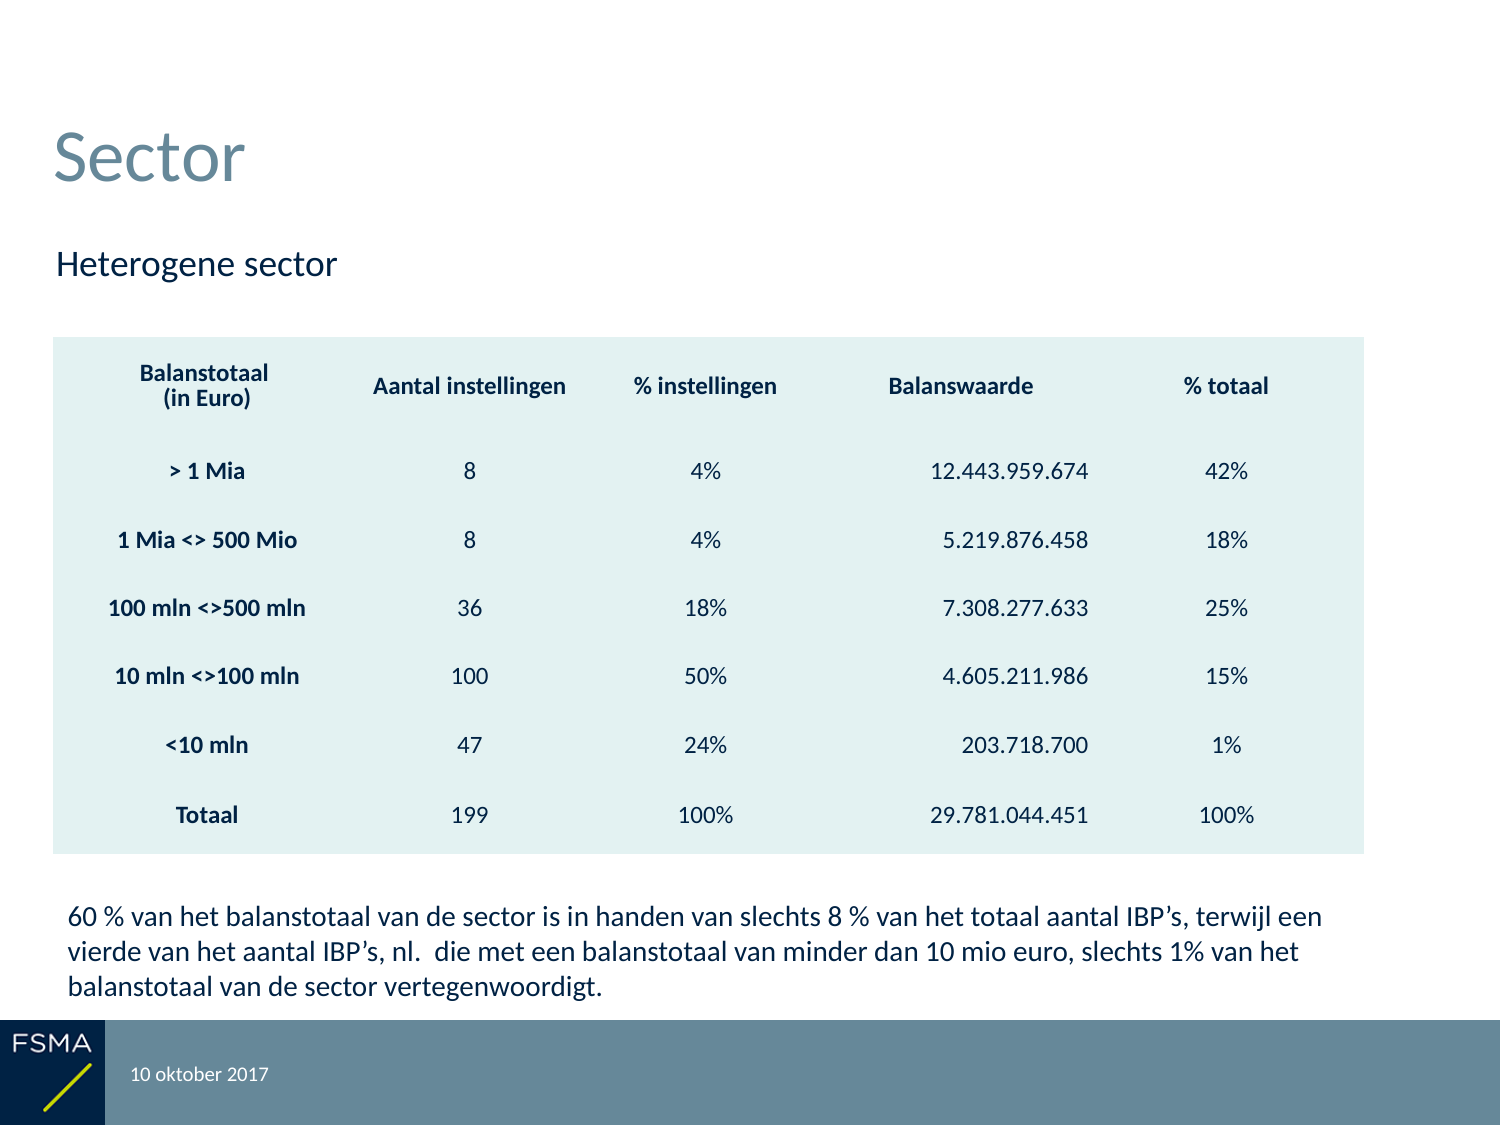

# Sector
Heterogene sector
| Balanstotaal (in Euro) | Aantal instellingen | % instellingen | Balanswaarde | % totaal |
| --- | --- | --- | --- | --- |
| > 1 Mia | 8 | 4% | 12.443.959.674 | 42% |
| 1 Mia <> 500 Mio | 8 | 4% | 5.219.876.458 | 18% |
| 100 mln <>500 mln | 36 | 18% | 7.308.277.633 | 25% |
| 10 mln <>100 mln | 100 | 50% | 4.605.211.986 | 15% |
| <10 mln | 47 | 24% | 203.718.700 | 1% |
| Totaal | 199 | 100% | 29.781.044.451 | 100% |
60 % van het balanstotaal van de sector is in handen van slechts 8 % van het totaal aantal IBP’s, terwijl een vierde van het aantal IBP’s, nl.  die met een balanstotaal van minder dan 10 mio euro, slechts 1% van het balanstotaal van de sector vertegenwoordigt.
10 oktober 2017
Rapportering over het boekjaar 2016
8